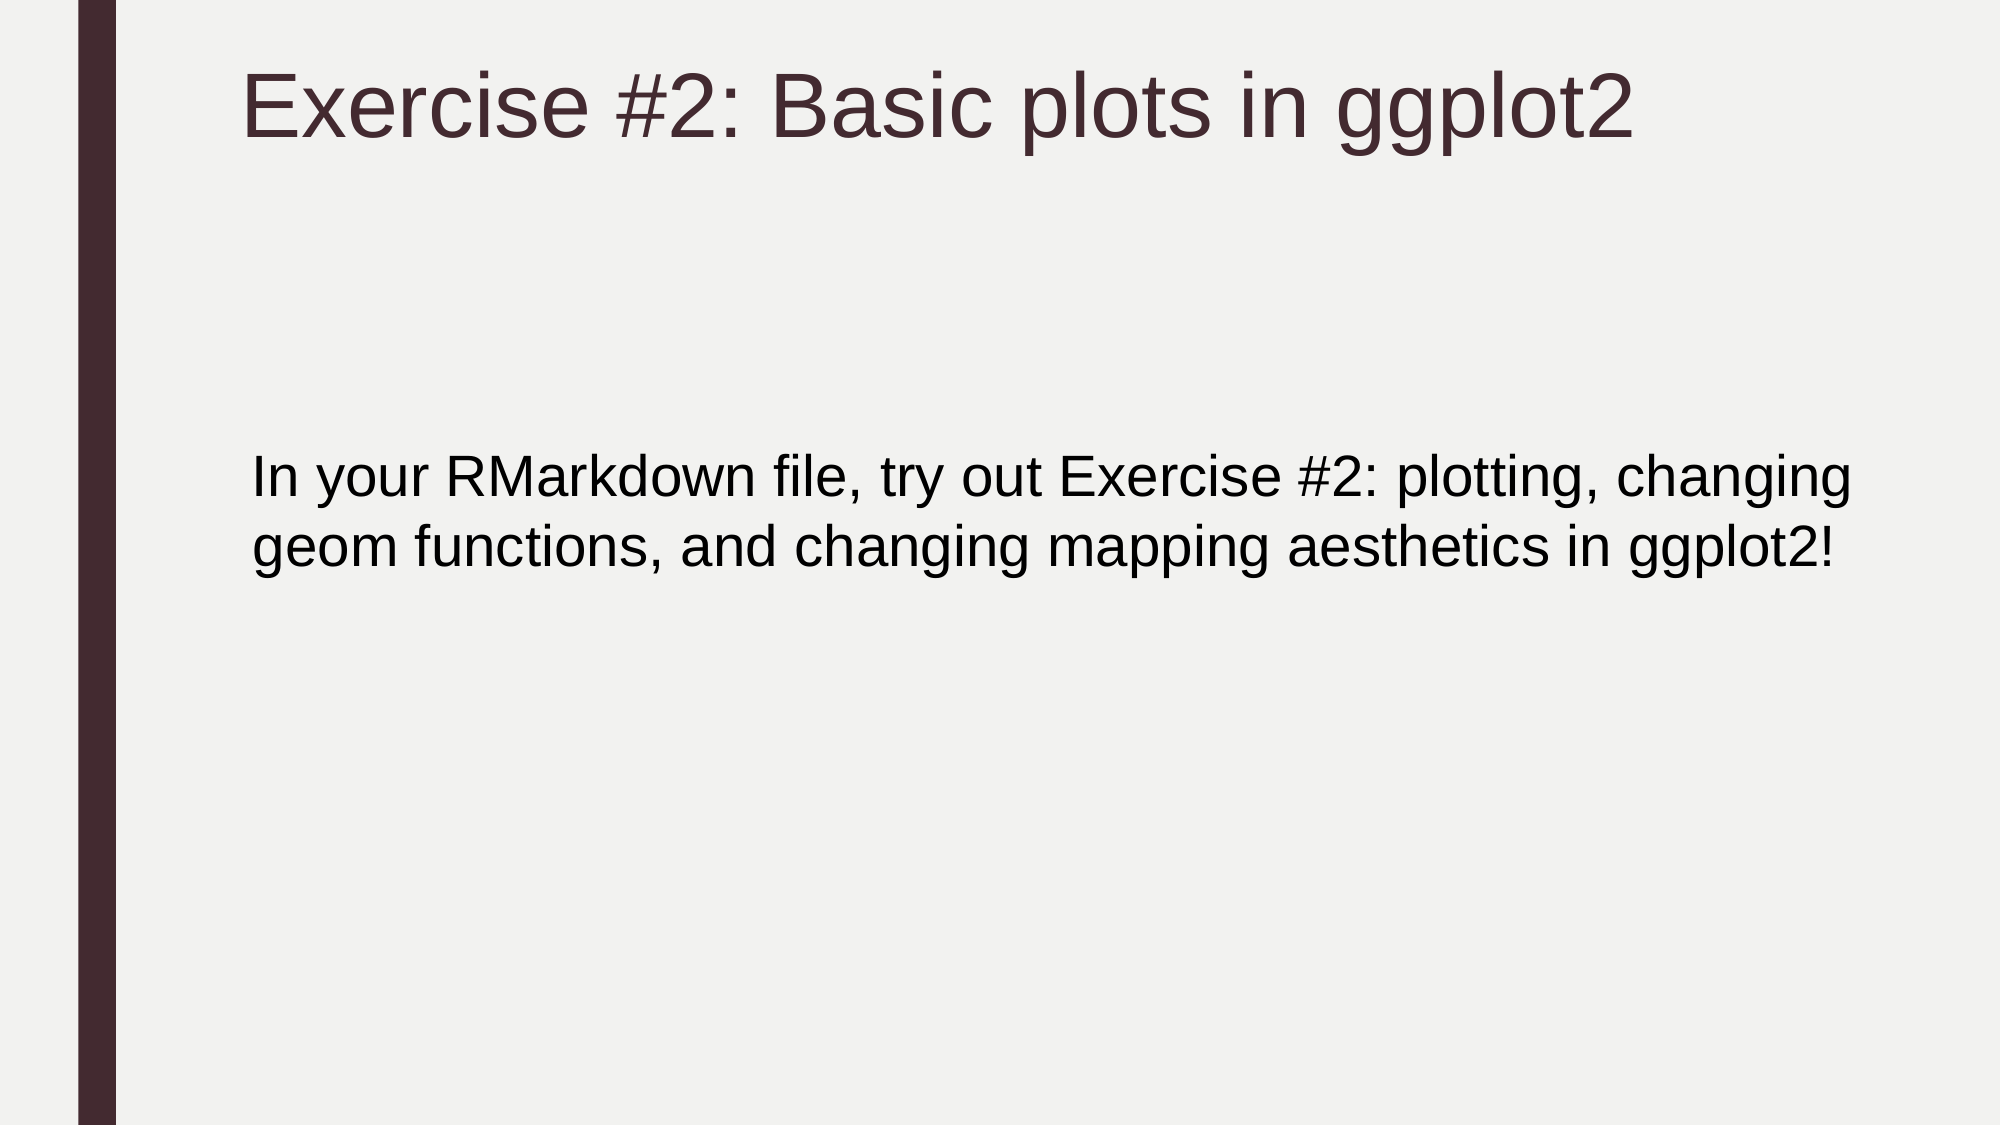

# Exercise #2: Basic plots in ggplot2
In your RMarkdown file, try out Exercise #2: plotting, changing geom functions, and changing mapping aesthetics in ggplot2!